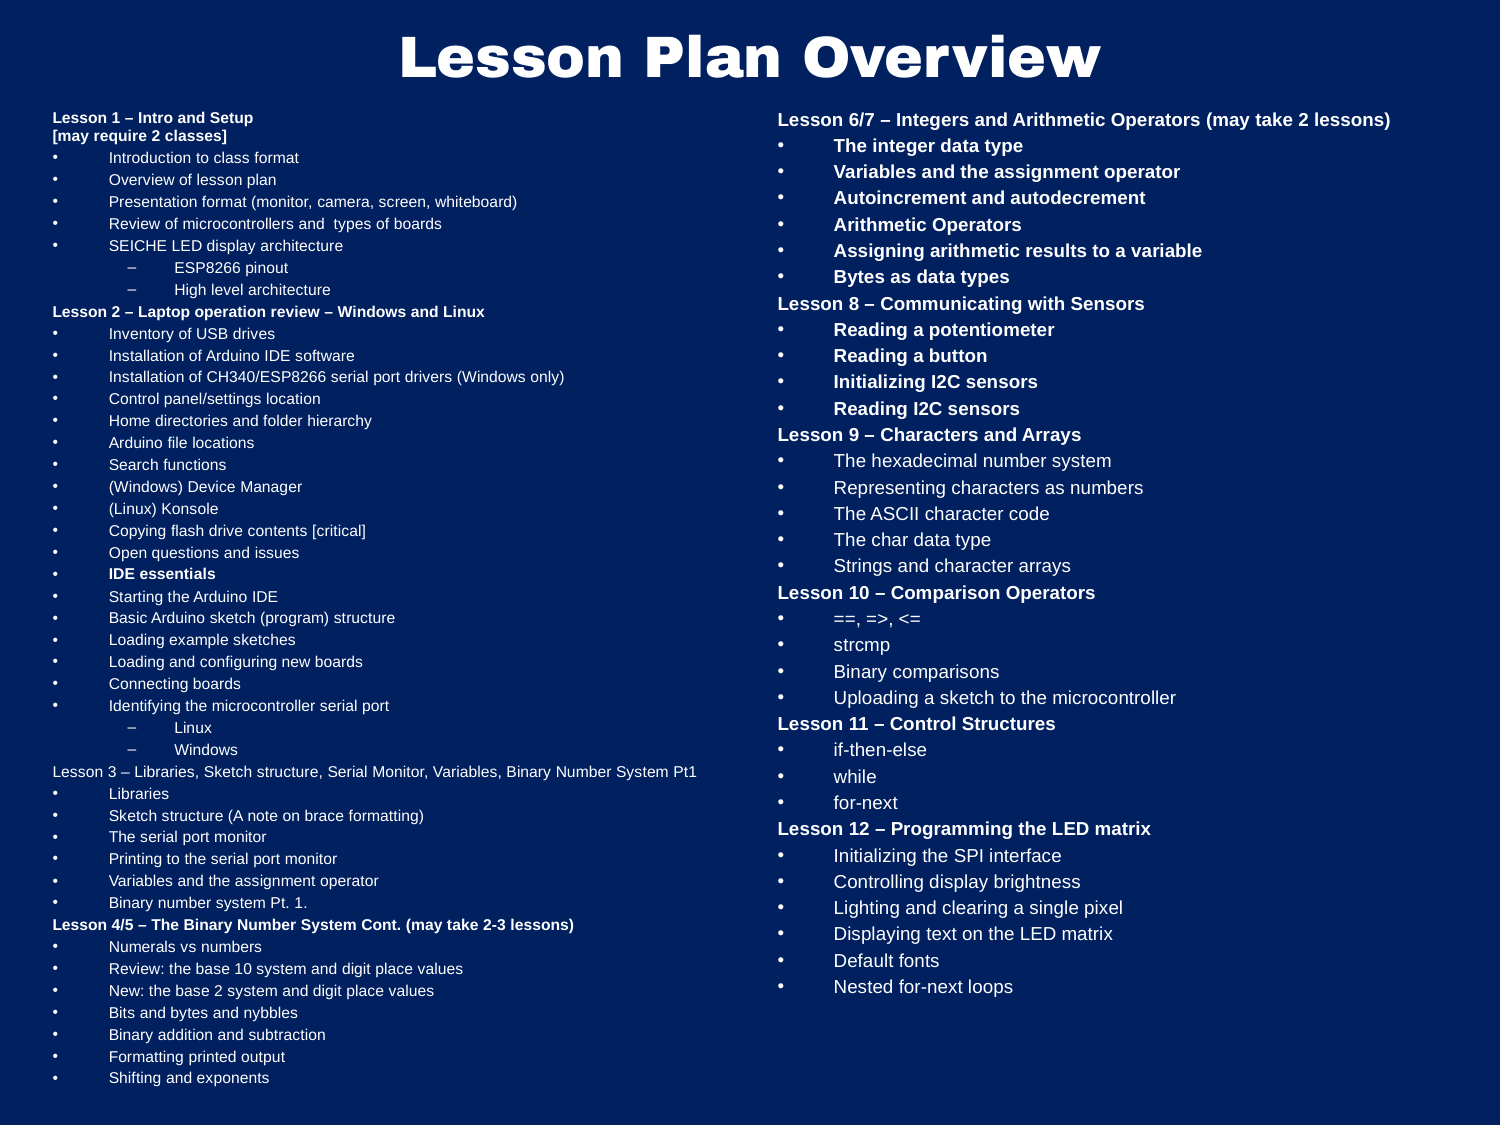

# Lesson Plan Overview
Lesson 1 – Intro and Setup
[may require 2 classes]
Introduction to class format
Overview of lesson plan
Presentation format (monitor, camera, screen, whiteboard)
Review of microcontrollers and  types of boards
SEICHE LED display architecture
ESP8266 pinout
High level architecture
Lesson 2 – Laptop operation review – Windows and Linux
Inventory of USB drives
Installation of Arduino IDE software
Installation of CH340/ESP8266 serial port drivers (Windows only)
Control panel/settings location
Home directories and folder hierarchy
Arduino file locations
Search functions
(Windows) Device Manager
(Linux) Konsole
Copying flash drive contents [critical]
Open questions and issues
IDE essentials
Starting the Arduino IDE
Basic Arduino sketch (program) structure
Loading example sketches
Loading and configuring new boards
Connecting boards
Identifying the microcontroller serial port
Linux
Windows
Lesson 3 – Libraries, Sketch structure, Serial Monitor, Variables, Binary Number System Pt1
Libraries
Sketch structure (A note on brace formatting)
The serial port monitor
Printing to the serial port monitor
Variables and the assignment operator
Binary number system Pt. 1.
Lesson 4/5 – The Binary Number System Cont. (may take 2-3 lessons)
Numerals vs numbers
Review: the base 10 system and digit place values
New: the base 2 system and digit place values
Bits and bytes and nybbles
Binary addition and subtraction
Formatting printed output
Shifting and exponents

Lesson 6/7 – Integers and Arithmetic Operators (may take 2 lessons)
The integer data type
Variables and the assignment operator
Autoincrement and autodecrement
Arithmetic Operators
Assigning arithmetic results to a variable
Bytes as data types
Lesson 8 – Communicating with Sensors
Reading a potentiometer
Reading a button
Initializing I2C sensors
Reading I2C sensors
Lesson 9 – Characters and Arrays
The hexadecimal number system
Representing characters as numbers
The ASCII character code
The char data type
Strings and character arrays
Lesson 10 – Comparison Operators
==, =>, <=
strcmp
Binary comparisons
Uploading a sketch to the microcontroller
Lesson 11 – Control Structures
if-then-else
while
for-next
Lesson 12 – Programming the LED matrix
Initializing the SPI interface
Controlling display brightness
Lighting and clearing a single pixel
Displaying text on the LED matrix
Default fonts
Nested for-next loops